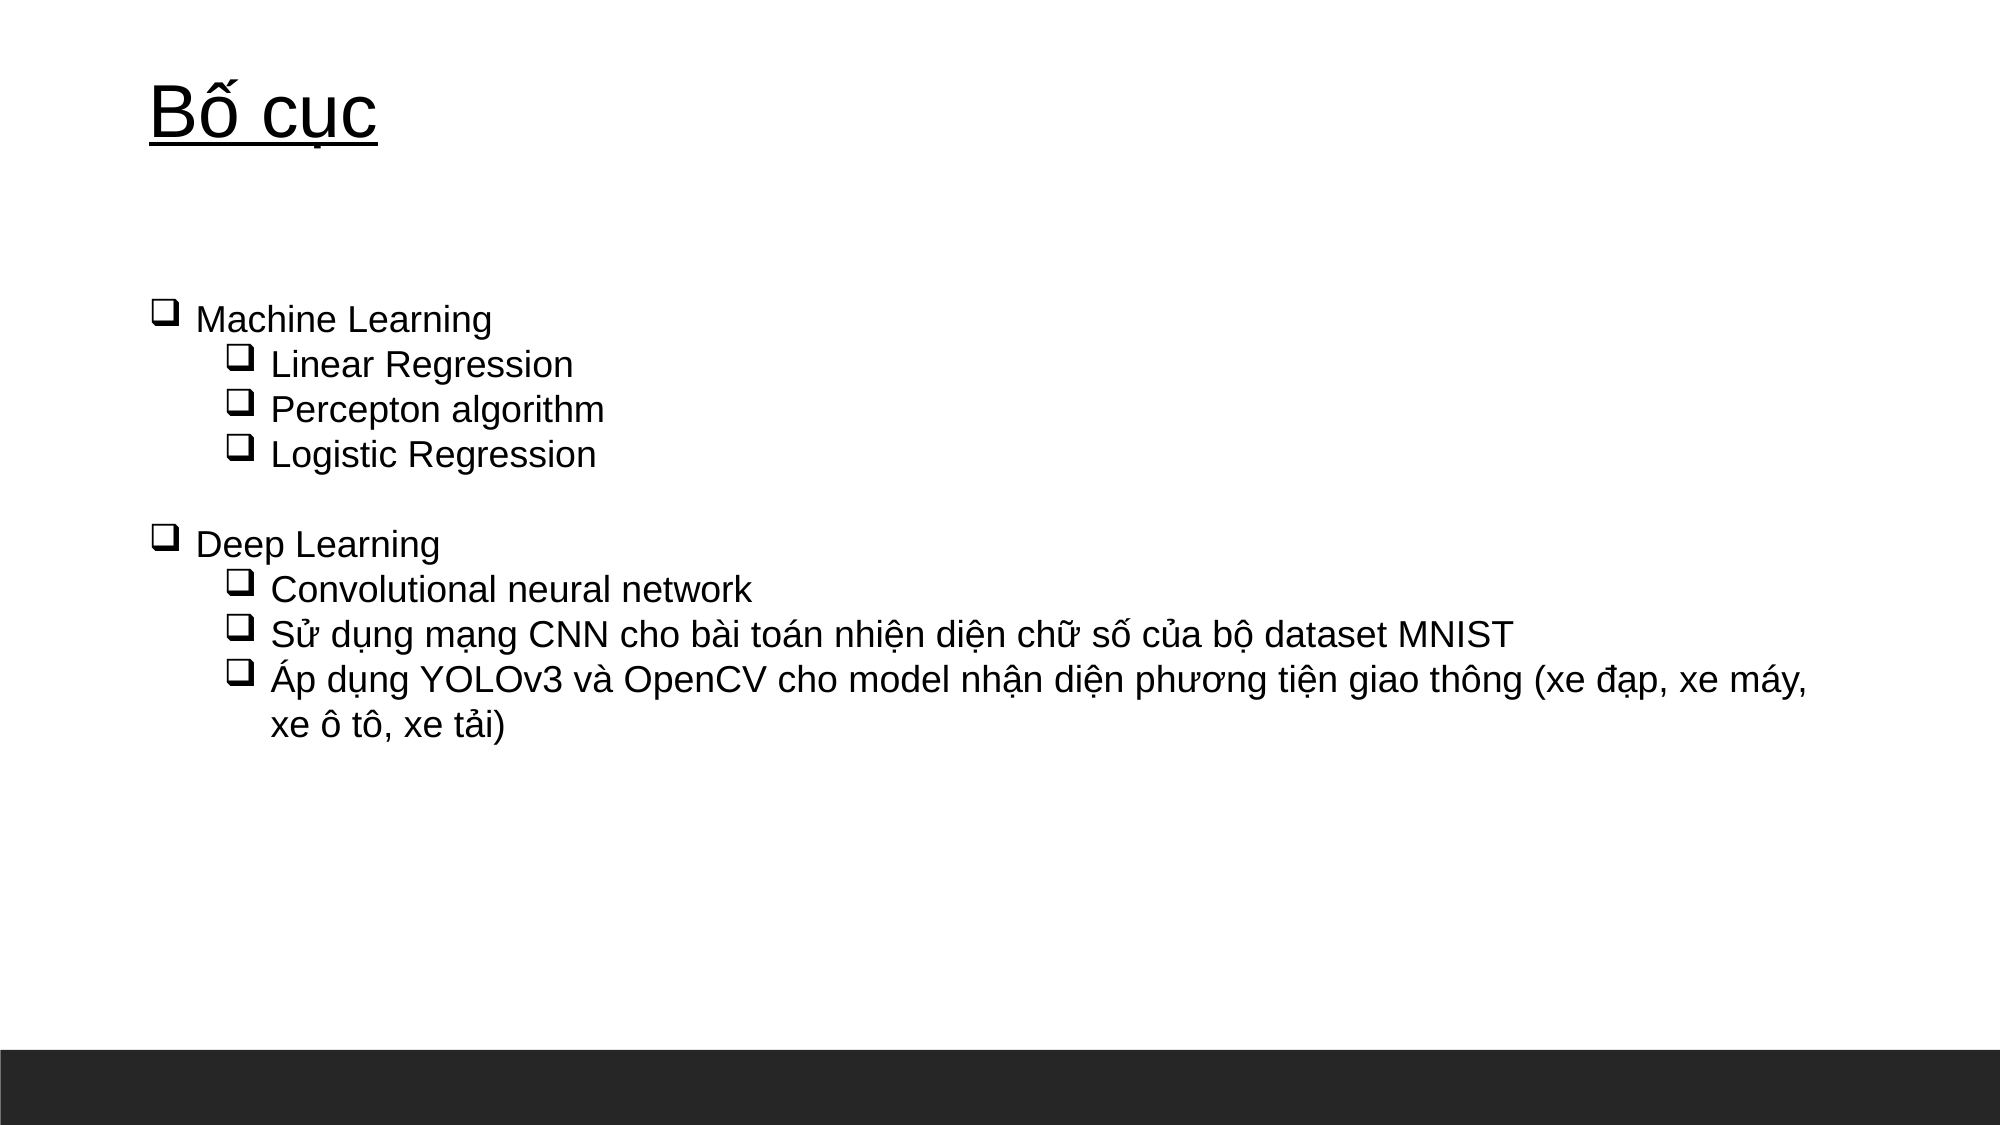

Bố cục
Machine Learning
Linear Regression
Percepton algorithm
Logistic Regression

Deep Learning
Convolutional neural network
Sử dụng mạng CNN cho bài toán nhiện diện chữ số của bộ dataset MNIST
Áp dụng YOLOv3 và OpenCV cho model nhận diện phương tiện giao thông (xe đạp, xe máy, xe ô tô, xe tải)